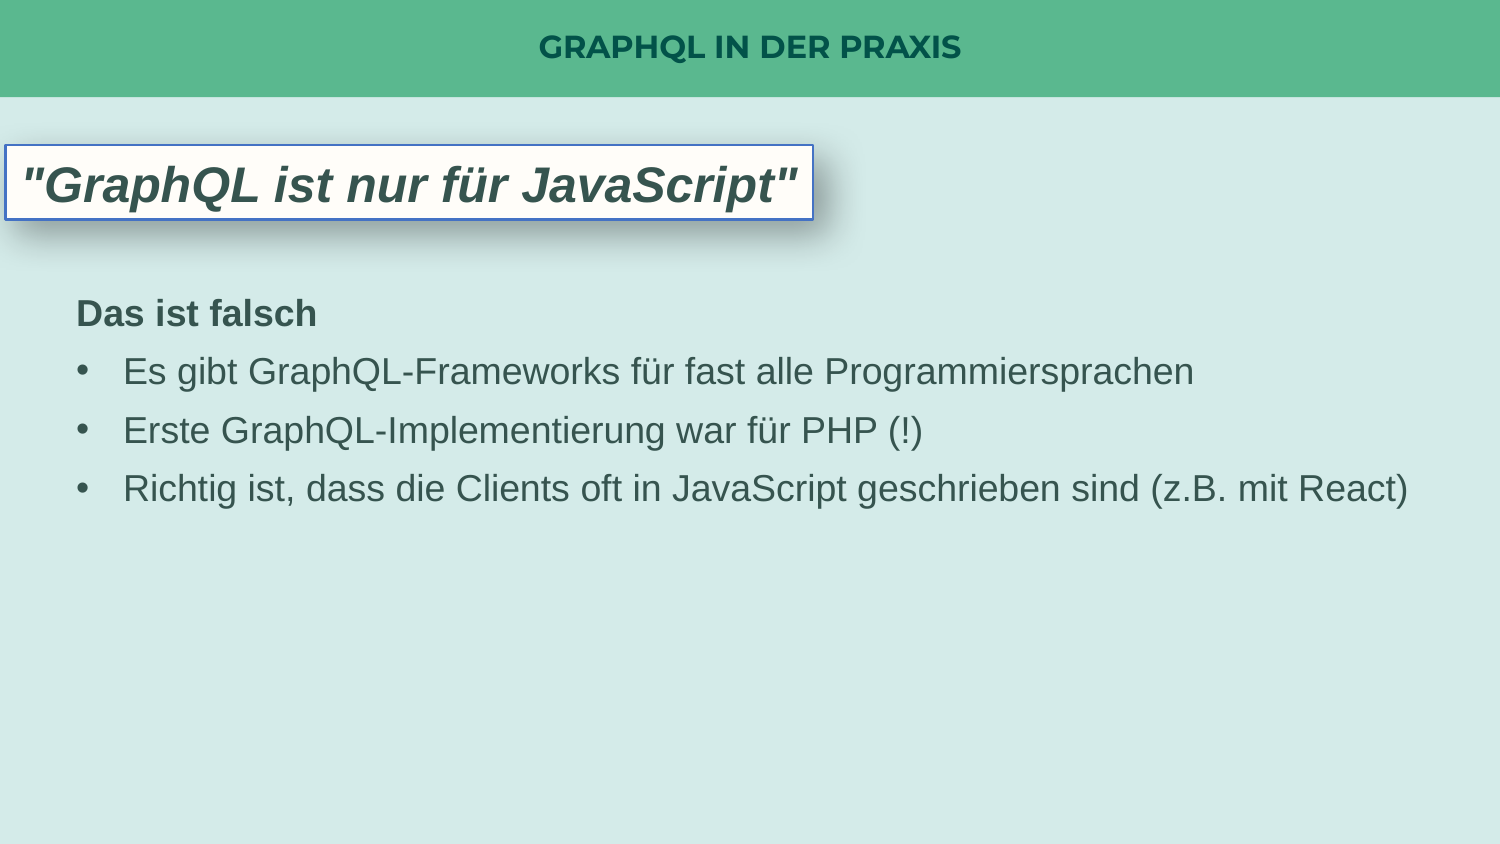

# GraphQL in der Praxis
"GraphQL ist nur für JavaScript"
Das ist falsch
Es gibt GraphQL-Frameworks für fast alle Programmiersprachen
Erste GraphQL-Implementierung war für PHP (!)
Richtig ist, dass die Clients oft in JavaScript geschrieben sind (z.B. mit React)